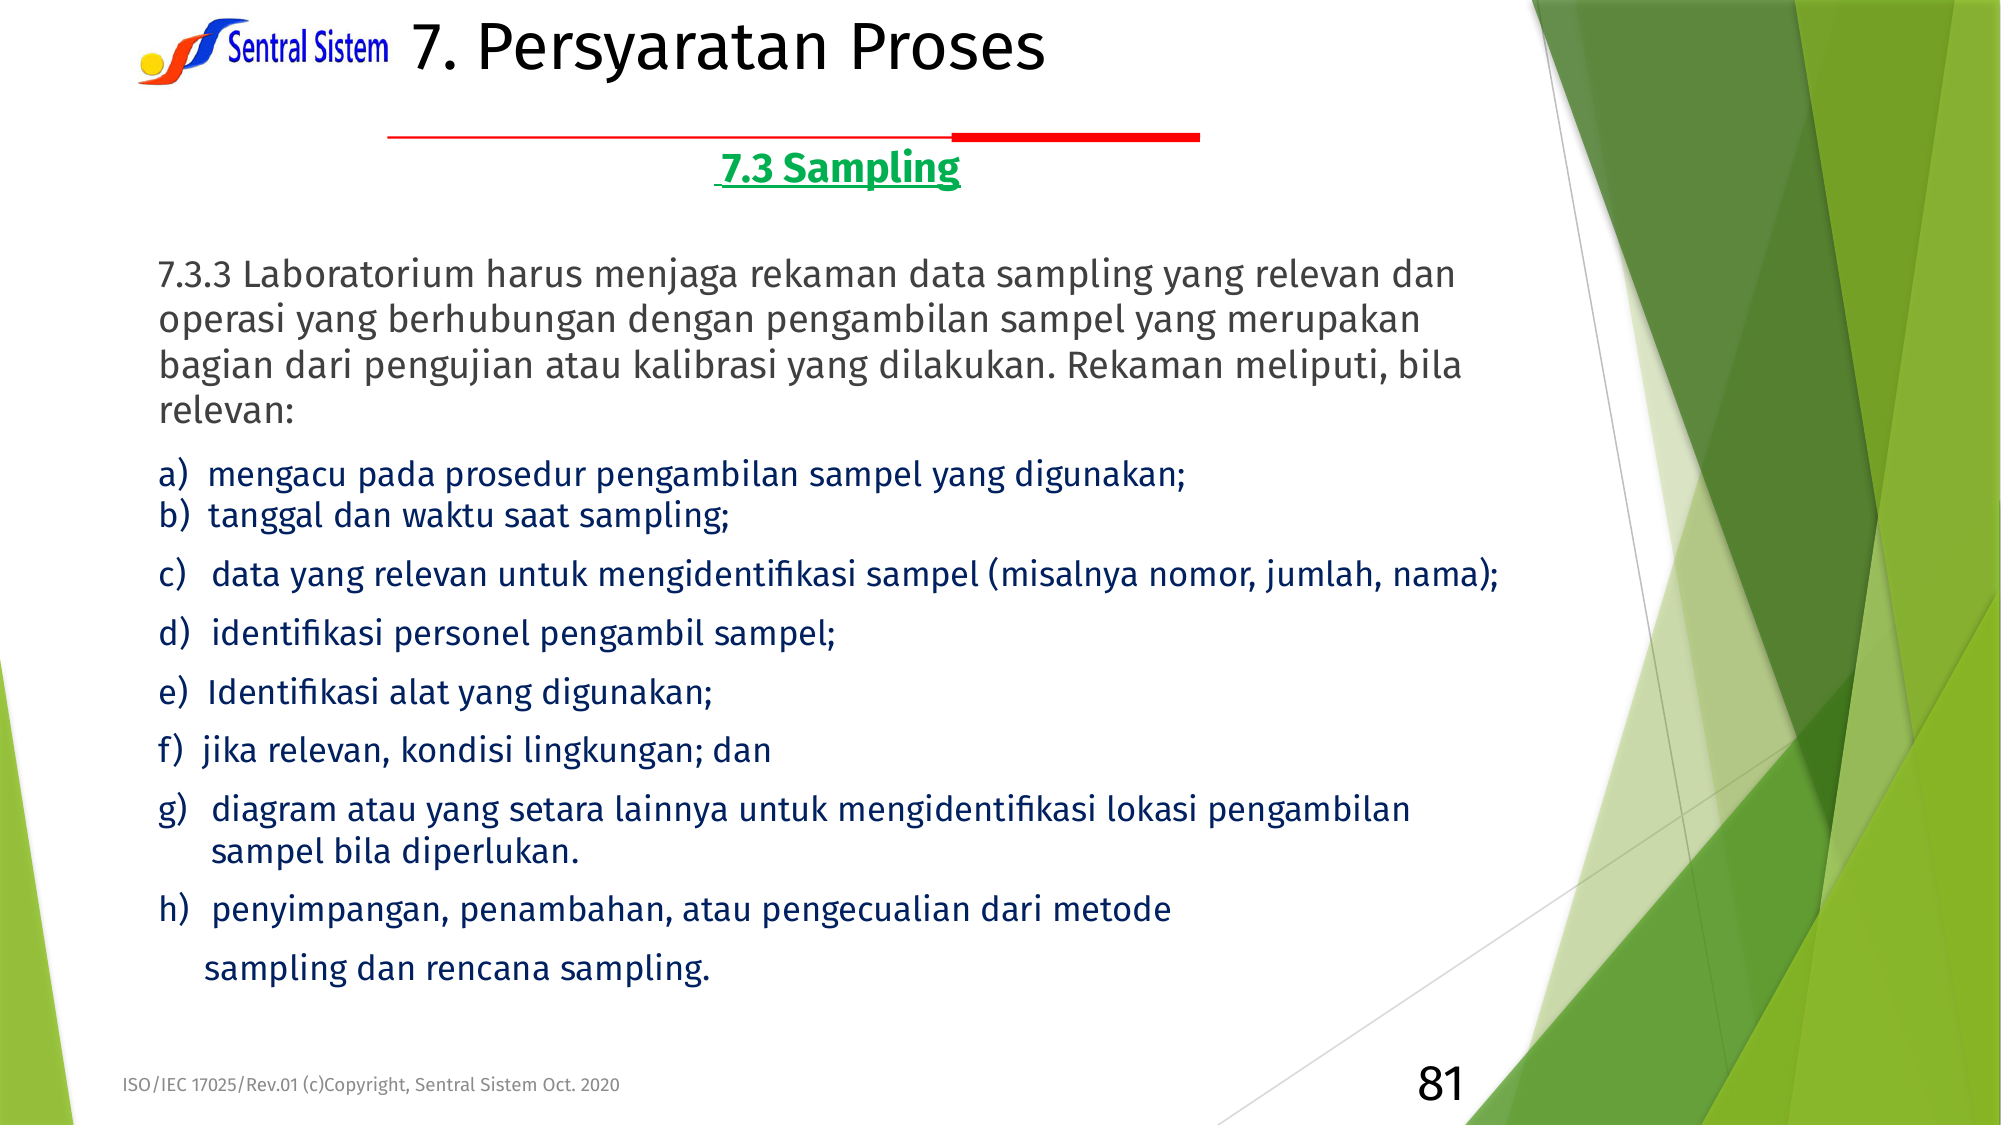

# 7. Persyaratan Proses
 7.3 Sampling
7.3.3 Laboratorium harus menjaga rekaman data sampling yang relevan dan operasi yang berhubungan dengan pengambilan sampel yang merupakan bagian dari pengujian atau kalibrasi yang dilakukan. Rekaman meliputi, bila relevan:
a)  mengacu pada prosedur pengambilan sampel yang digunakan;
b)  tanggal dan waktu saat sampling;
data yang relevan untuk mengidentifikasi sampel (misalnya nomor, jumlah, nama);
identifikasi personel pengambil sampel;
e)  Identifikasi alat yang digunakan;
f)  jika relevan, kondisi lingkungan; dan
diagram atau yang setara lainnya untuk mengidentifikasi lokasi pengambilan sampel bila diperlukan.
penyimpangan, penambahan, atau pengecualian dari metode
     sampling dan rencana sampling.

81
ISO/IEC 17025/Rev.01 (c)Copyright, Sentral Sistem Oct. 2020